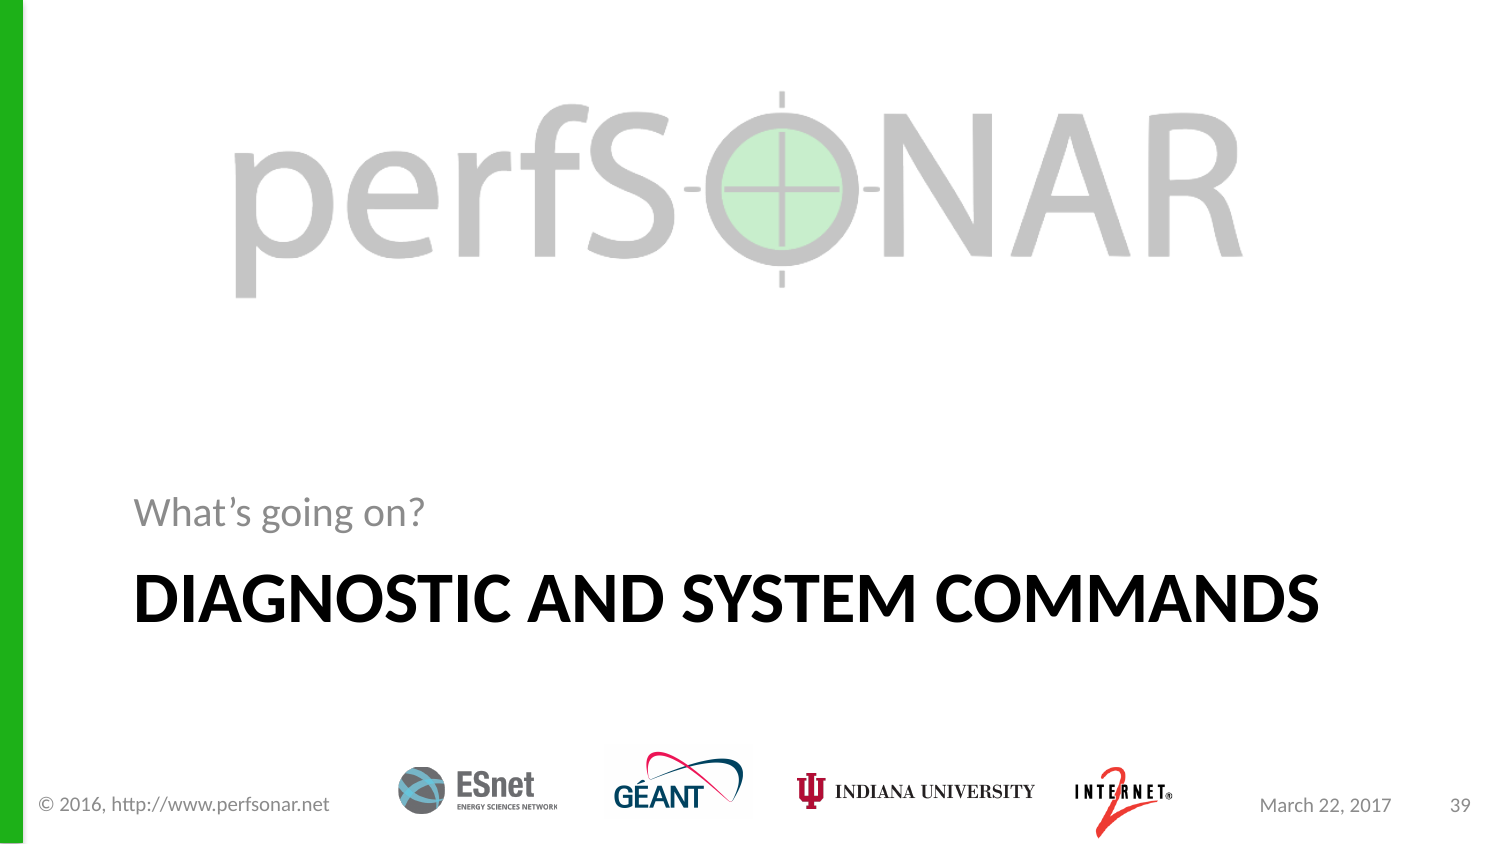

What’s going on?
# Diagnostic and System Commands
© 2016, http://www.perfsonar.net
March 22, 2017
39